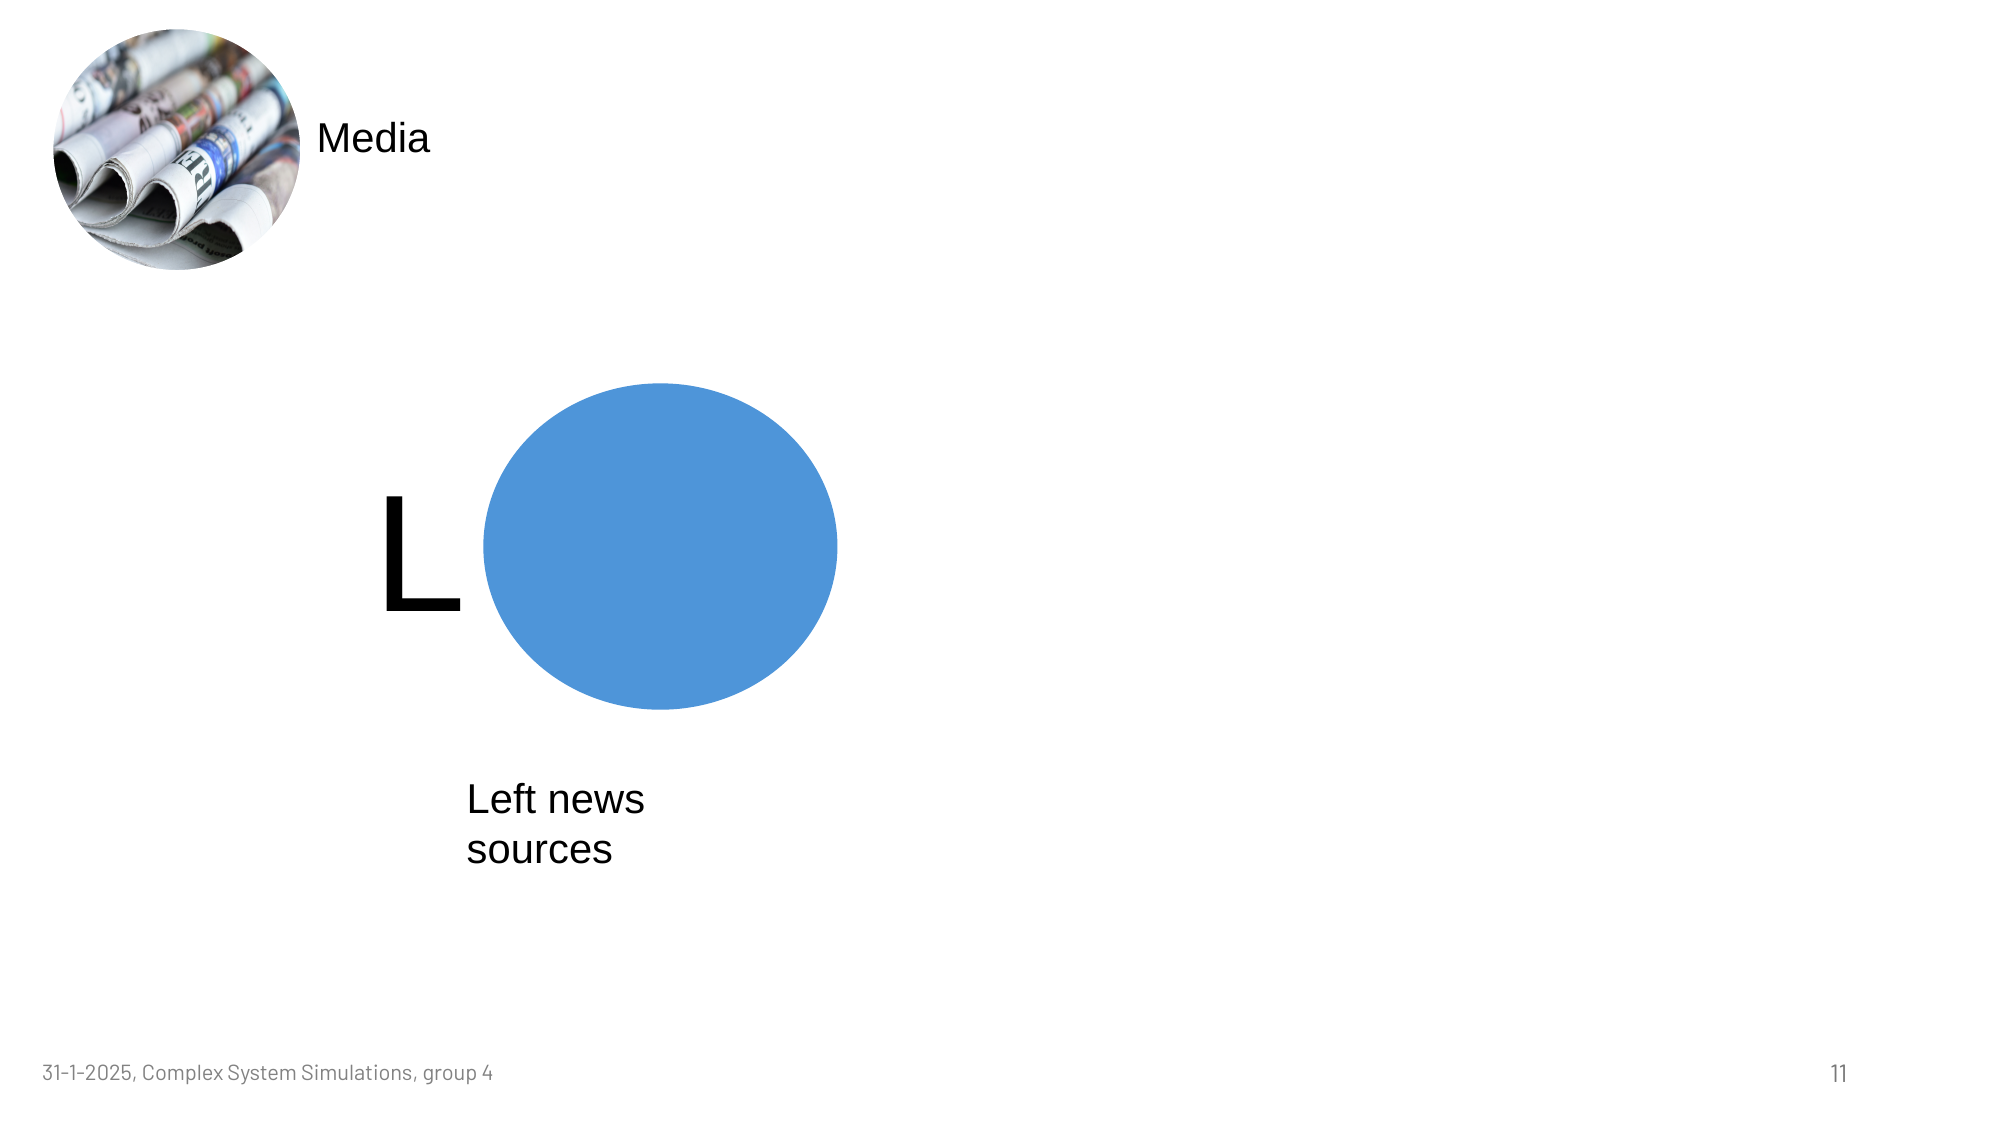

Media

L
Left news sources
11
31-1-2025, Complex System Simulations, group 4

R
Unimportant
Important
S
0
1
S is low, implying low imortance
Right news sources